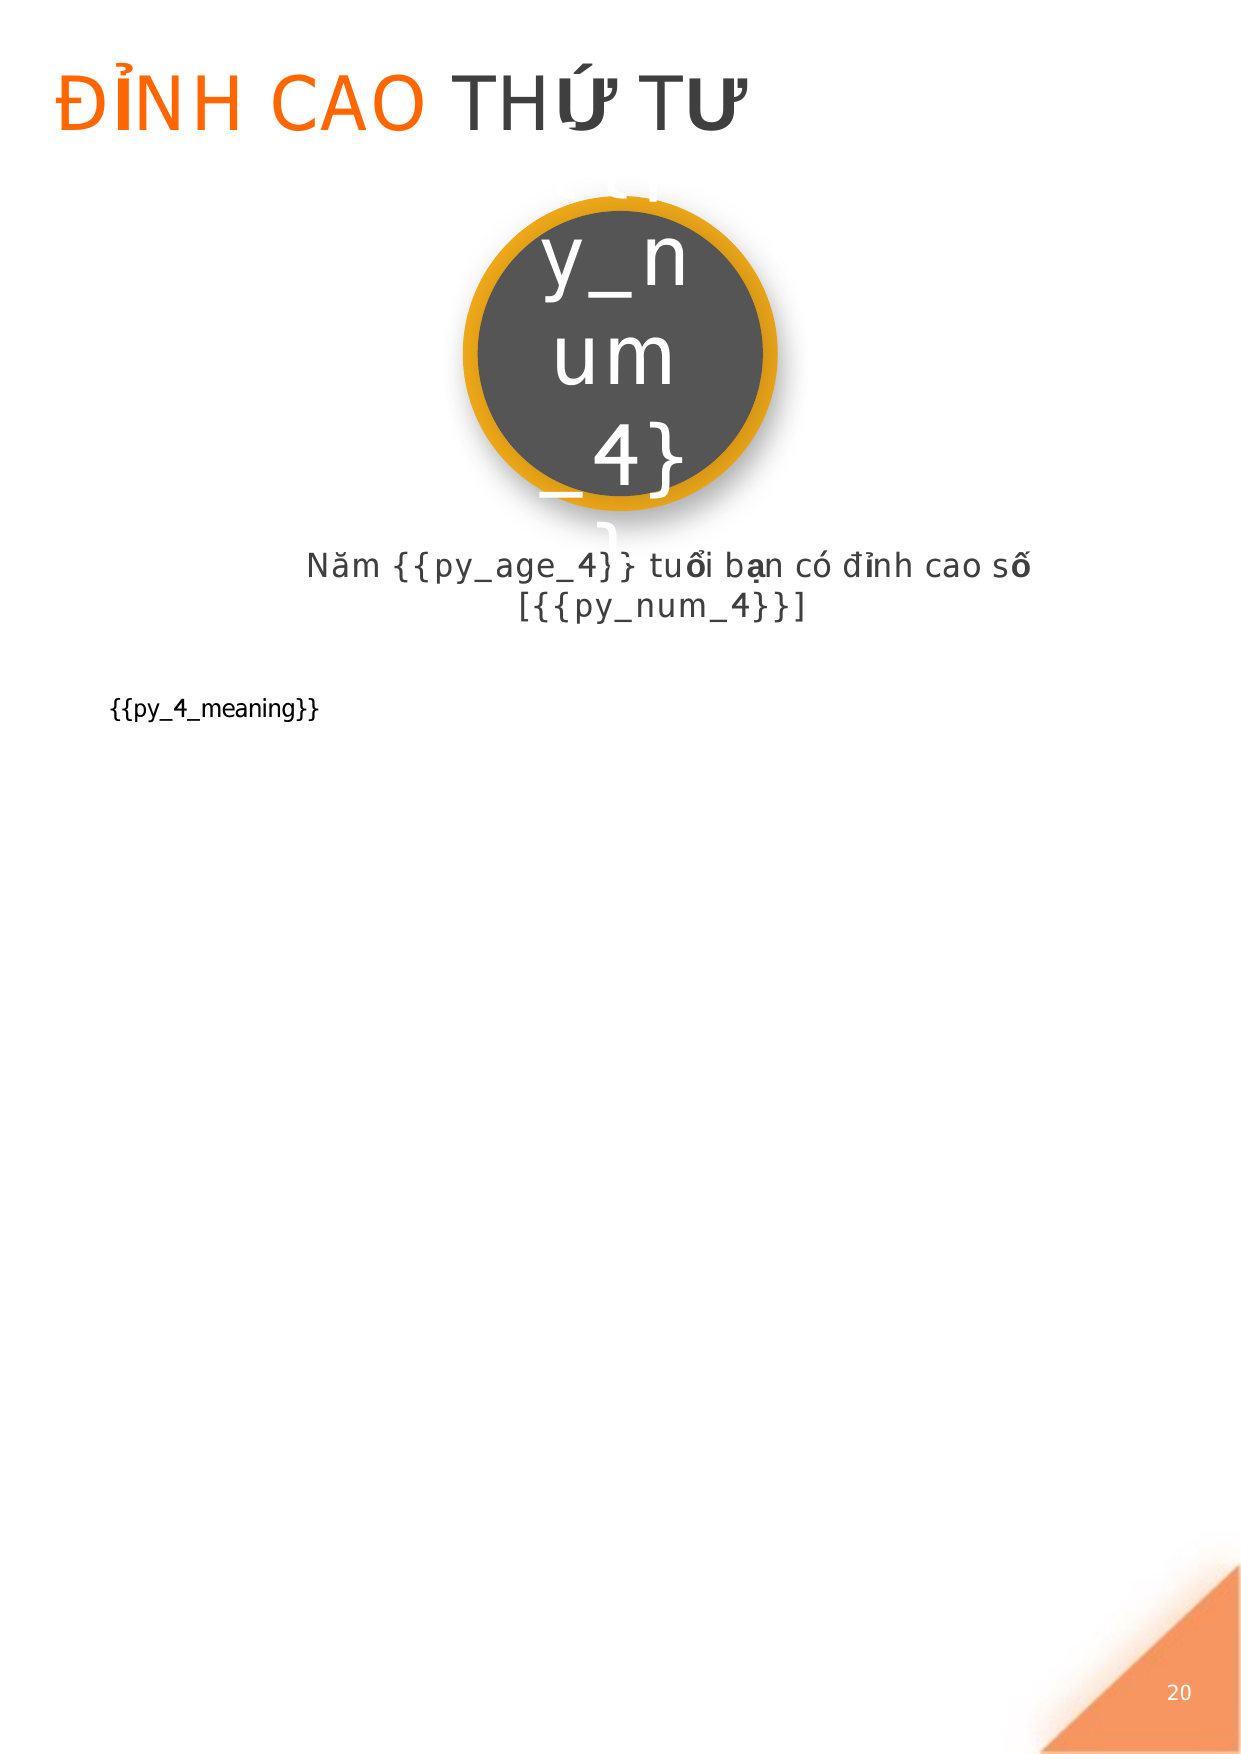

# ĐỈNH CAO THỨ TƯ

{{py_num_4}}
Năm {{py_age_4}} tuổi bạn có đỉnh cao số [{{py_num_4}}]
{{py_4_meaning}}
20